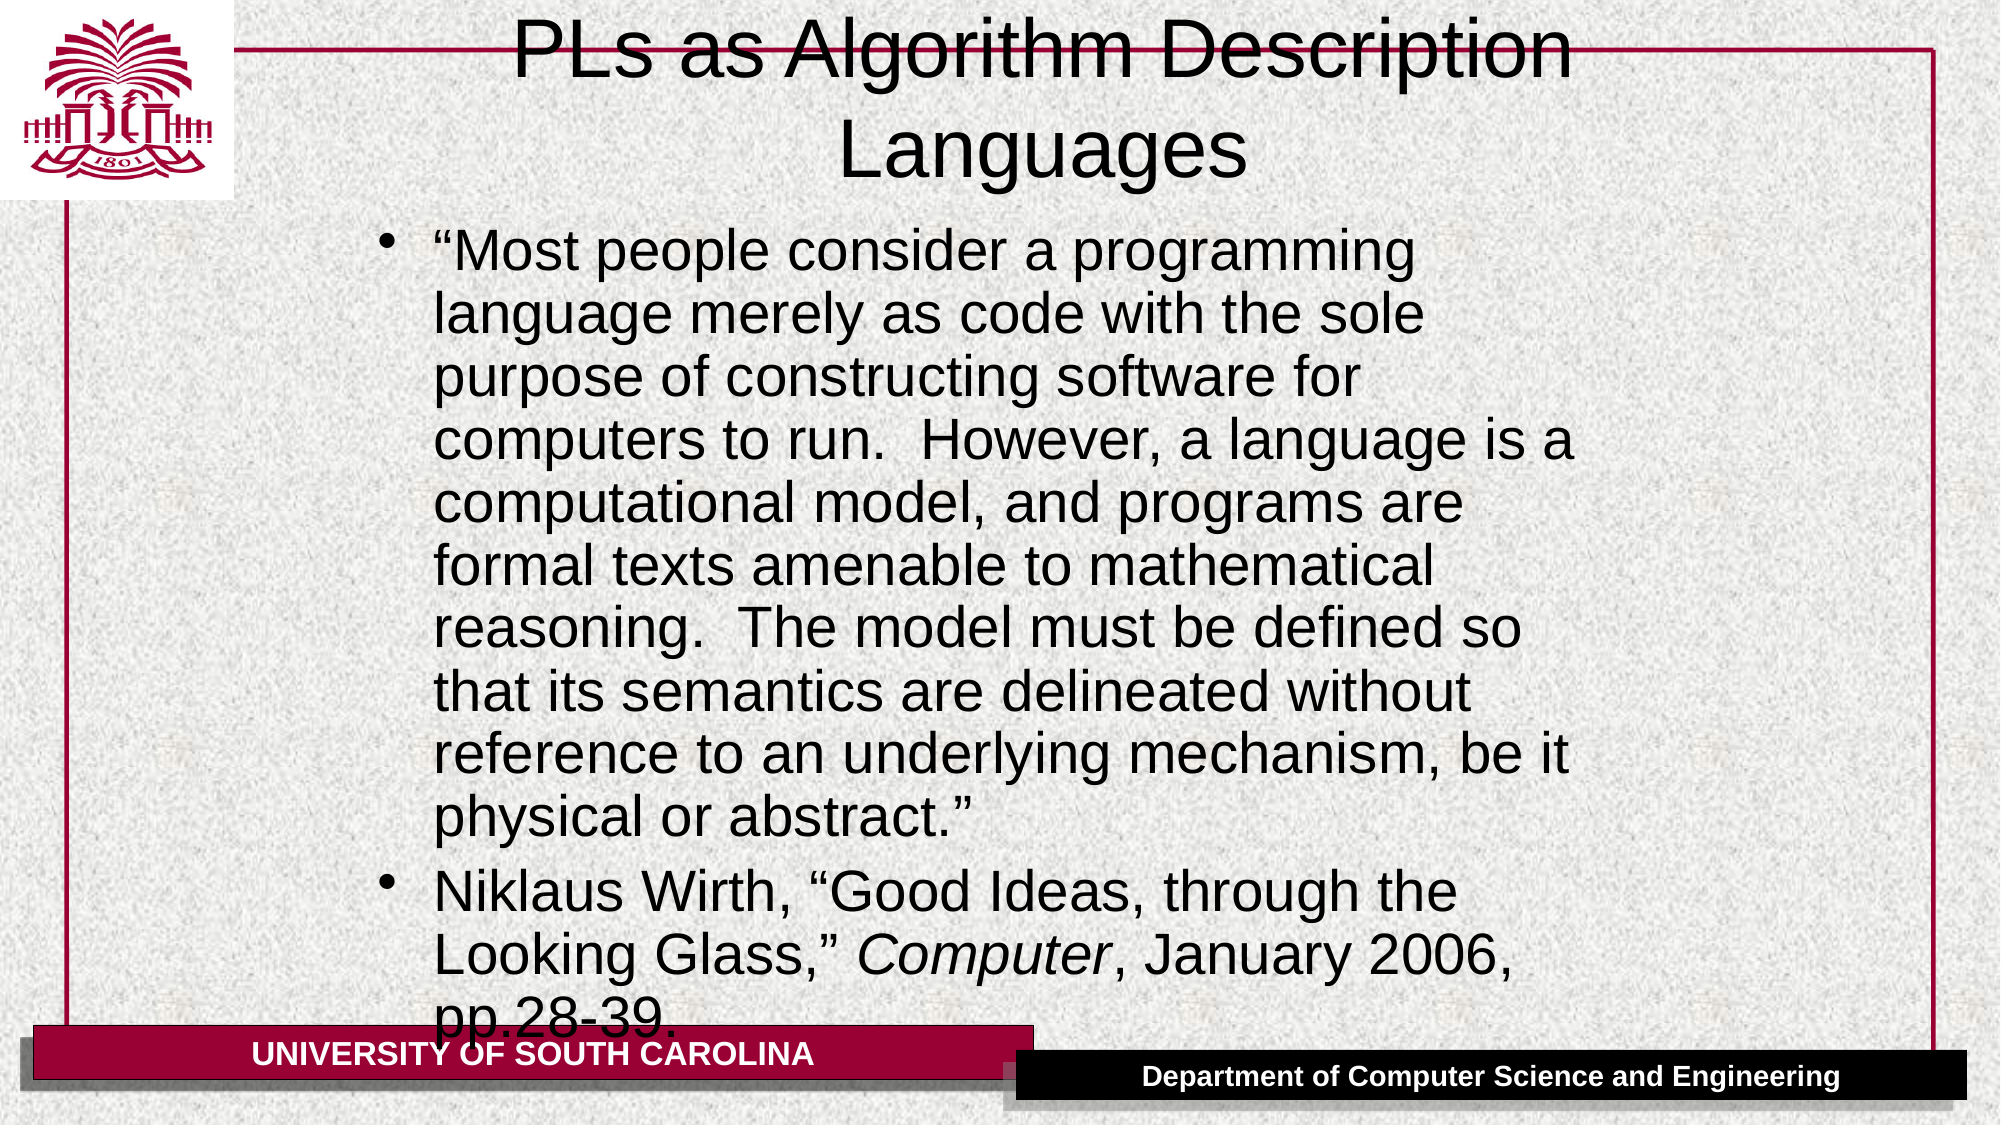

# PLs as Algorithm Description Languages
“Most people consider a programming language merely as code with the sole purpose of constructing software for computers to run.  However, a language is a computational model, and programs are formal texts amenable to mathematical reasoning.  The model must be defined so that its semantics are delineated without reference to an underlying mechanism, be it physical or abstract.”
Niklaus Wirth, “Good Ideas, through the Looking Glass,” Computer, January 2006, pp.28-39.